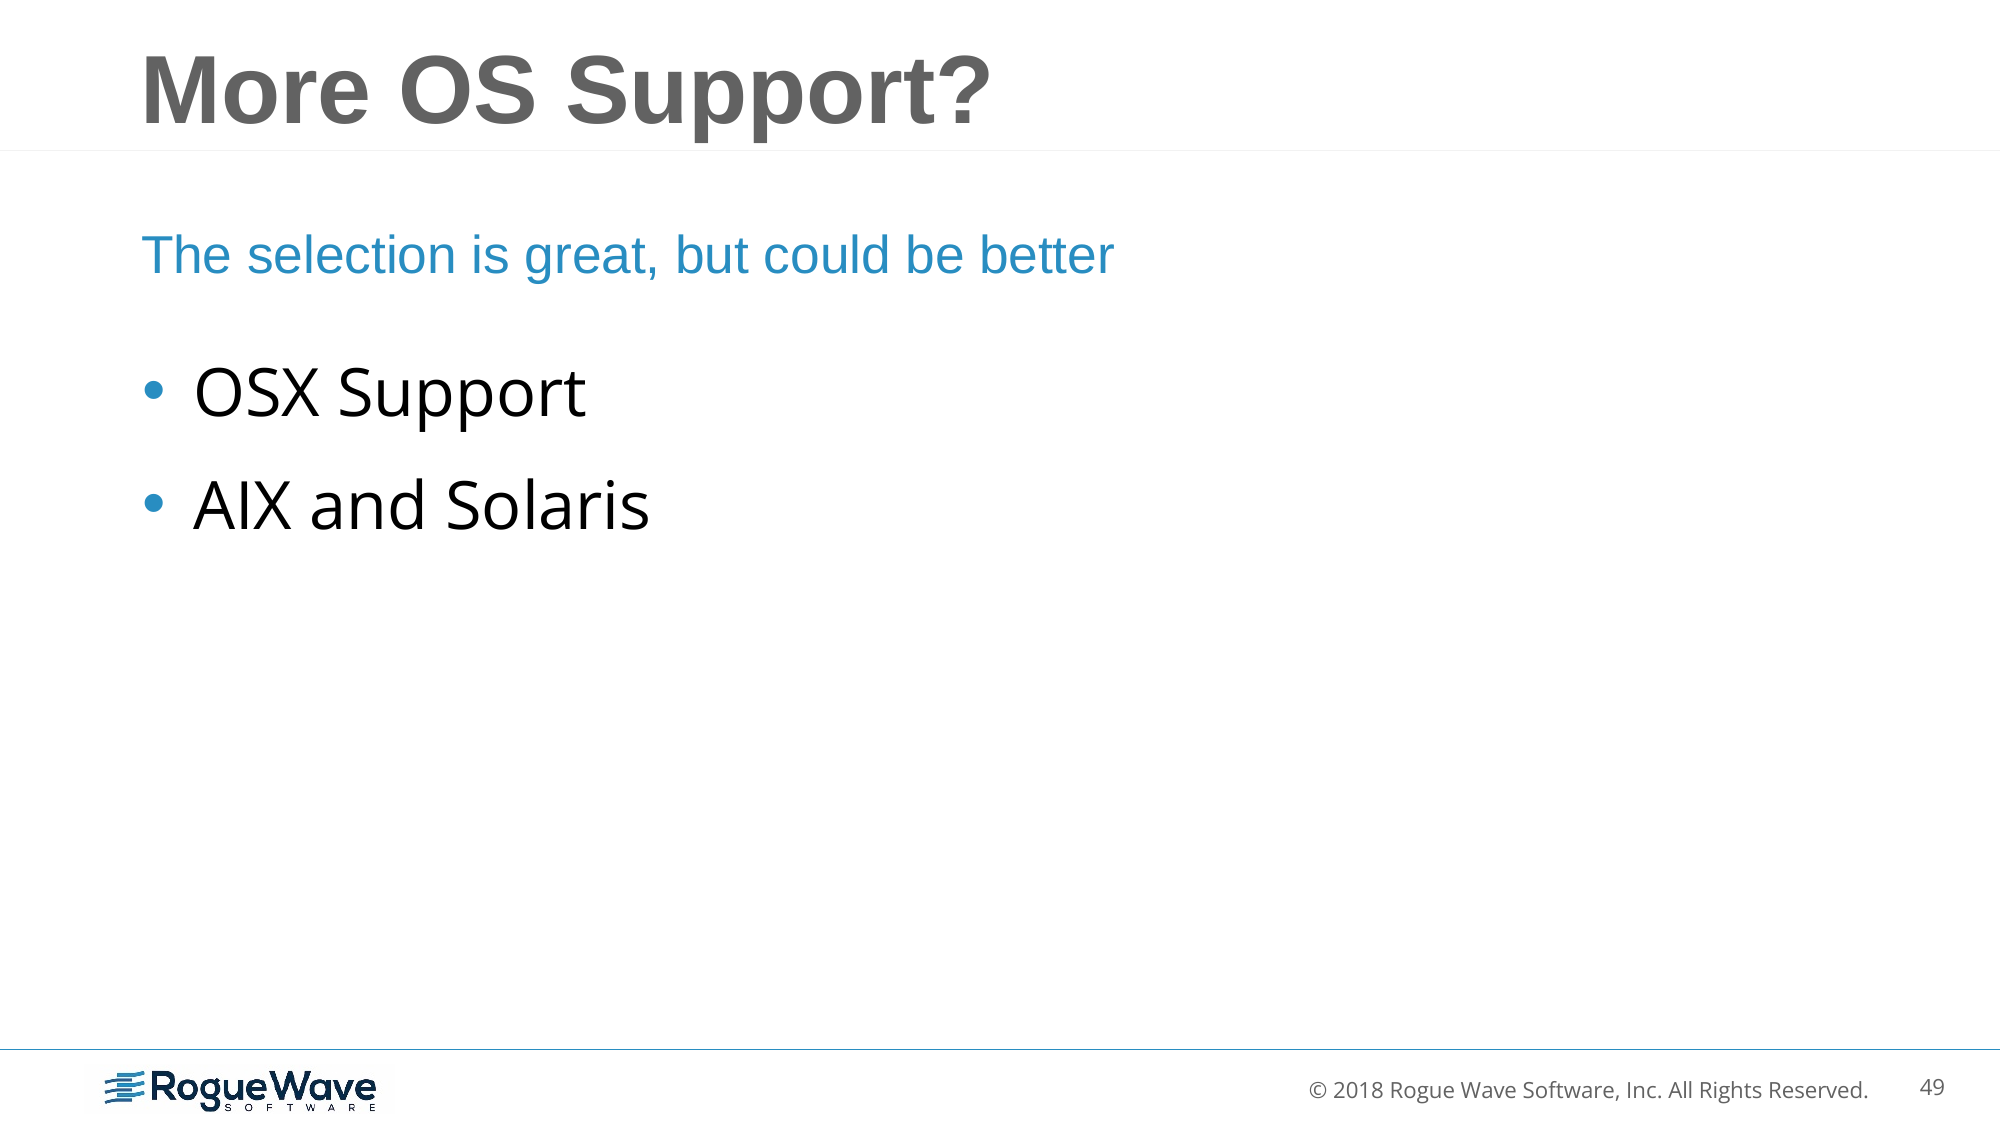

# More OS Support?
The selection is great, but could be better
OSX Support
AIX and Solaris